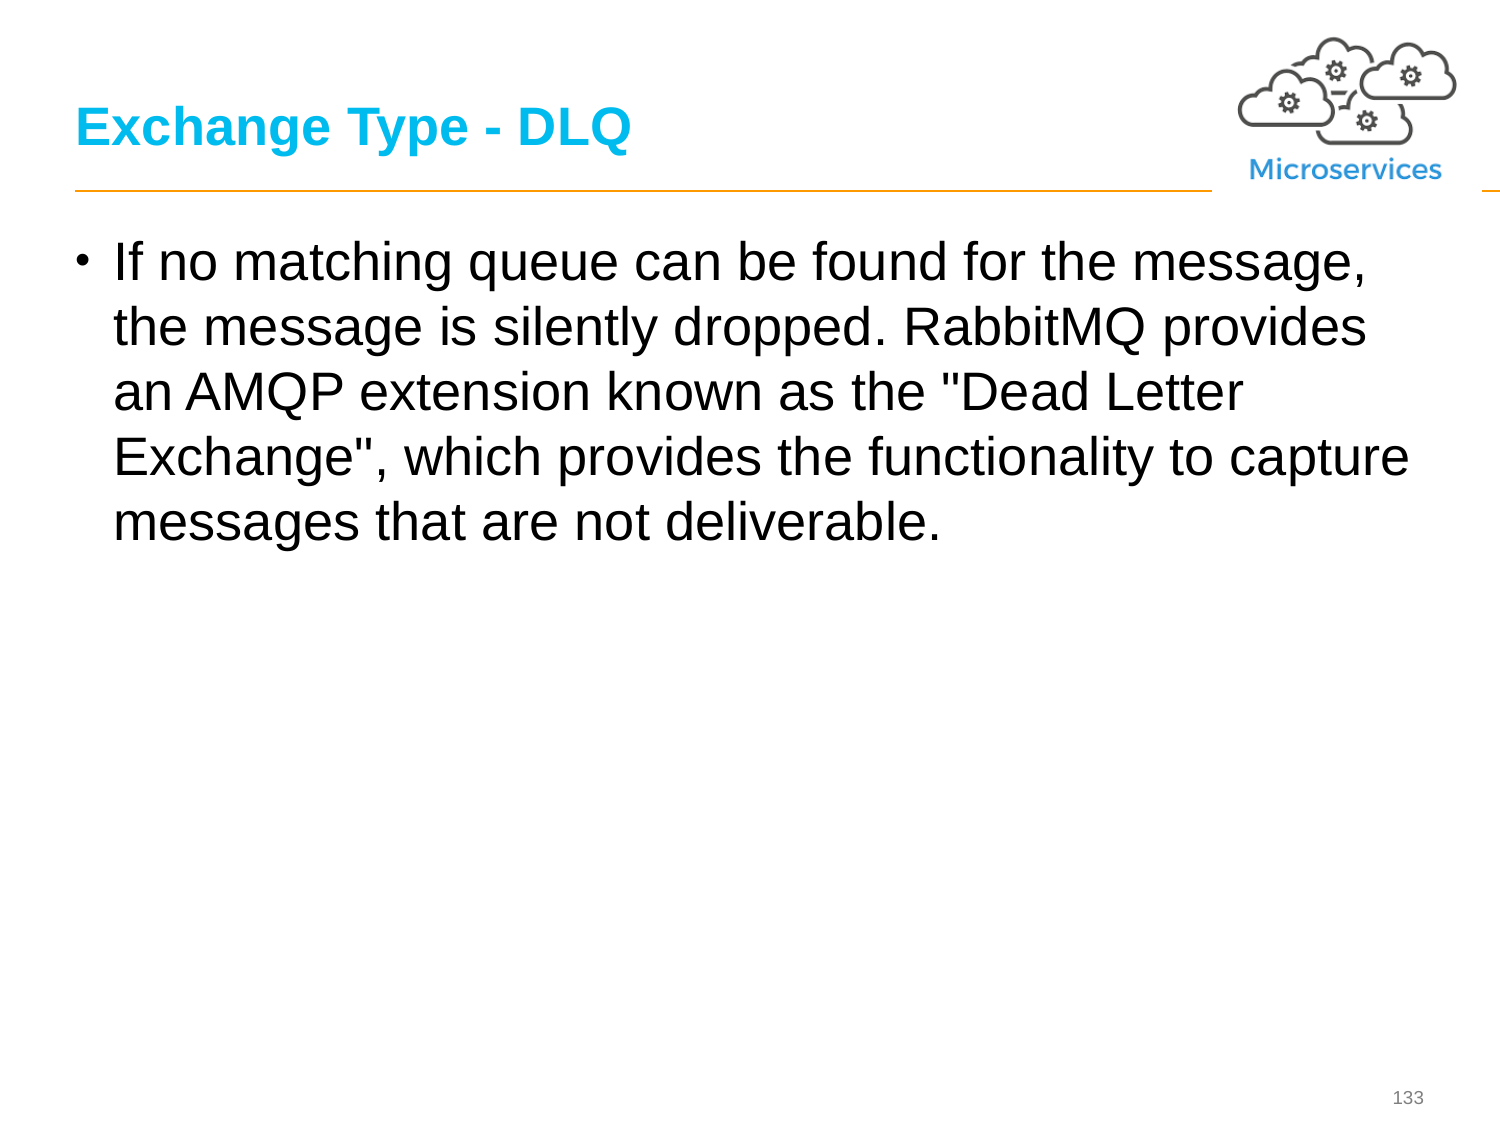

# Exchange Type - DLQ
If no matching queue can be found for the message, the message is silently dropped. RabbitMQ provides an AMQP extension known as the "Dead Letter Exchange", which provides the functionality to capture messages that are not deliverable.